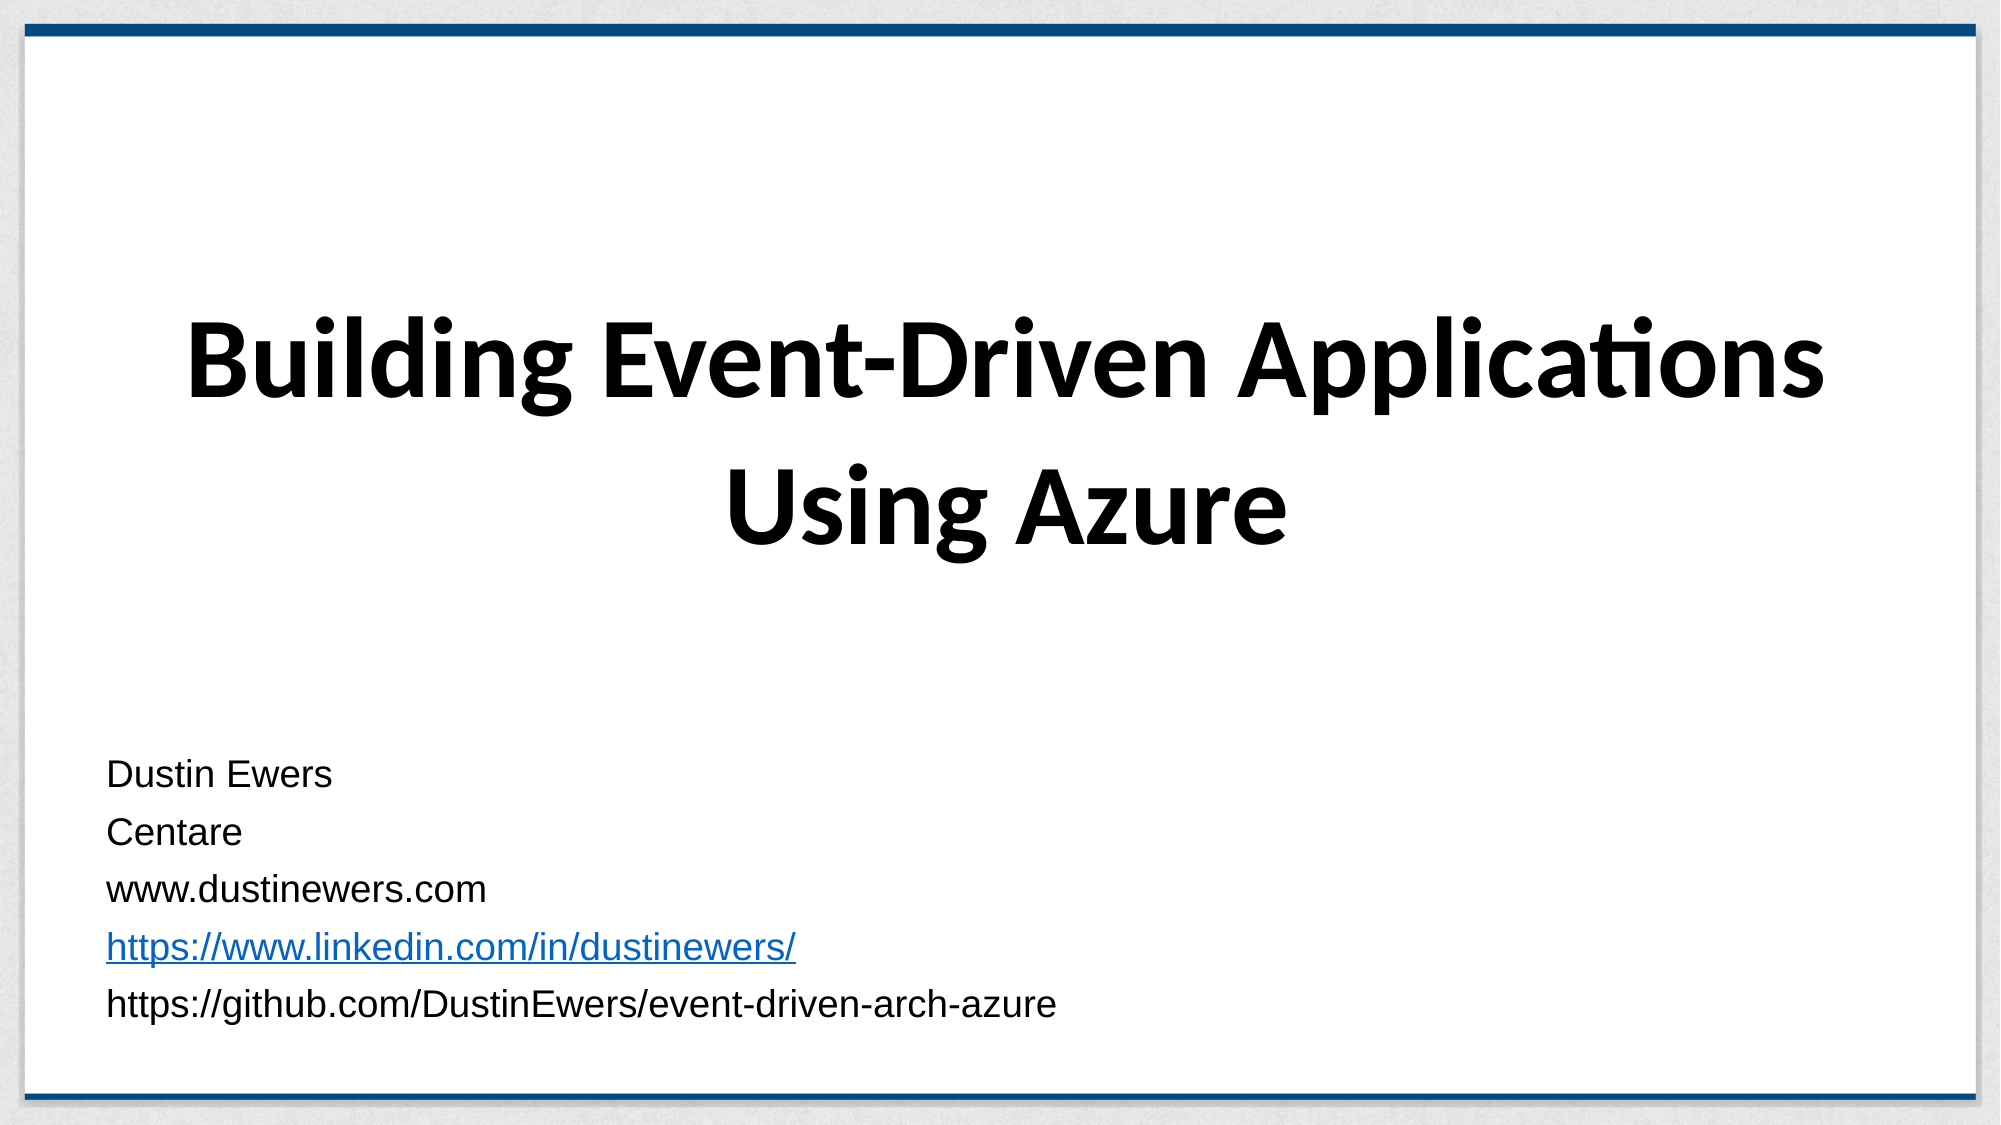

# Building Event-Driven Applications Using Azure

Dustin Ewers
Centare
www.dustinewers.com
https://www.linkedin.com/in/dustinewers/
https://github.com/DustinEwers/event-driven-arch-azure